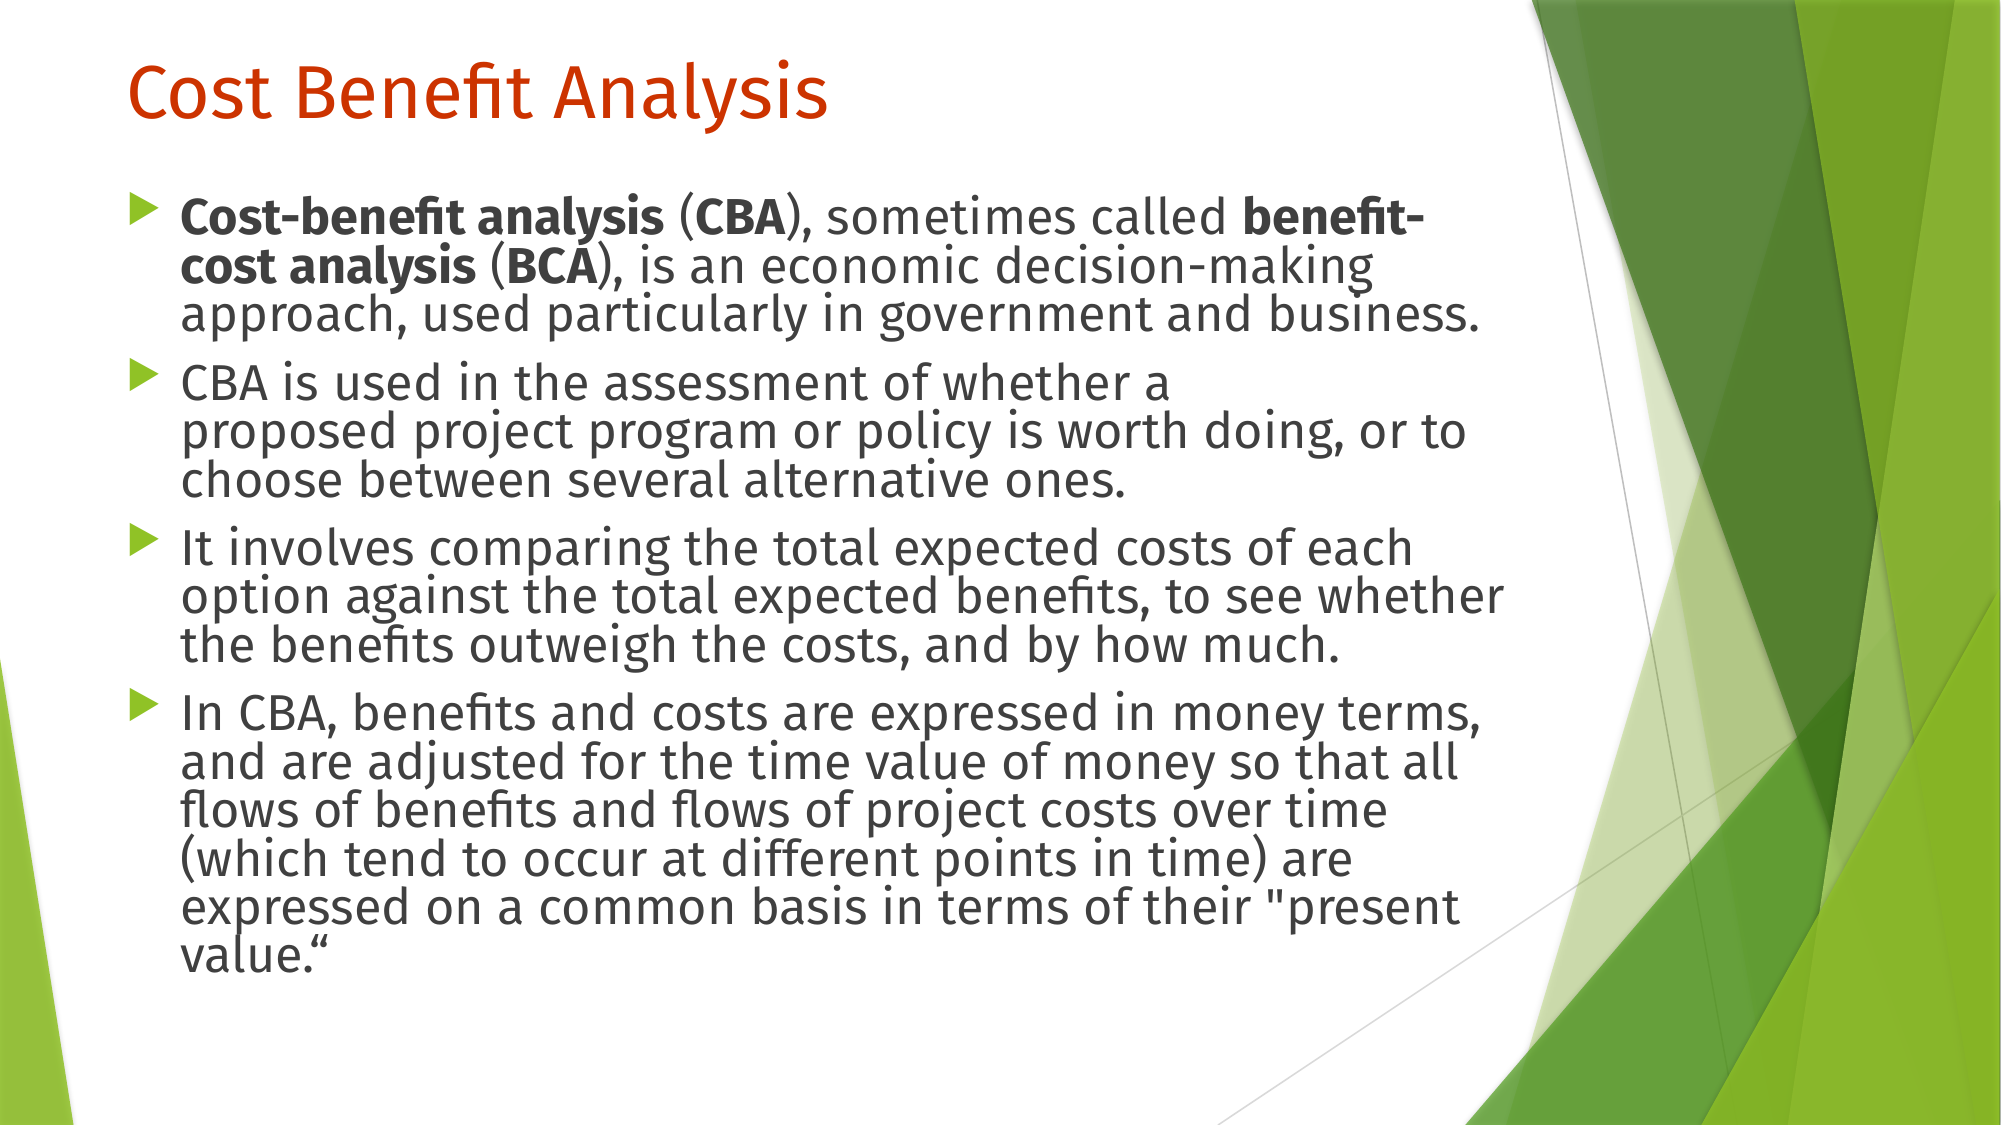

# Cost Benefit Analysis
Cost-benefit analysis (CBA), sometimes called benefit-cost analysis (BCA), is an economic decision-making approach, used particularly in government and business.
CBA is used in the assessment of whether a proposed project program or policy is worth doing, or to choose between several alternative ones.
It involves comparing the total expected costs of each option against the total expected benefits, to see whether the benefits outweigh the costs, and by how much.
In CBA, benefits and costs are expressed in money terms, and are adjusted for the time value of money so that all flows of benefits and flows of project costs over time (which tend to occur at different points in time) are expressed on a common basis in terms of their "present value.“